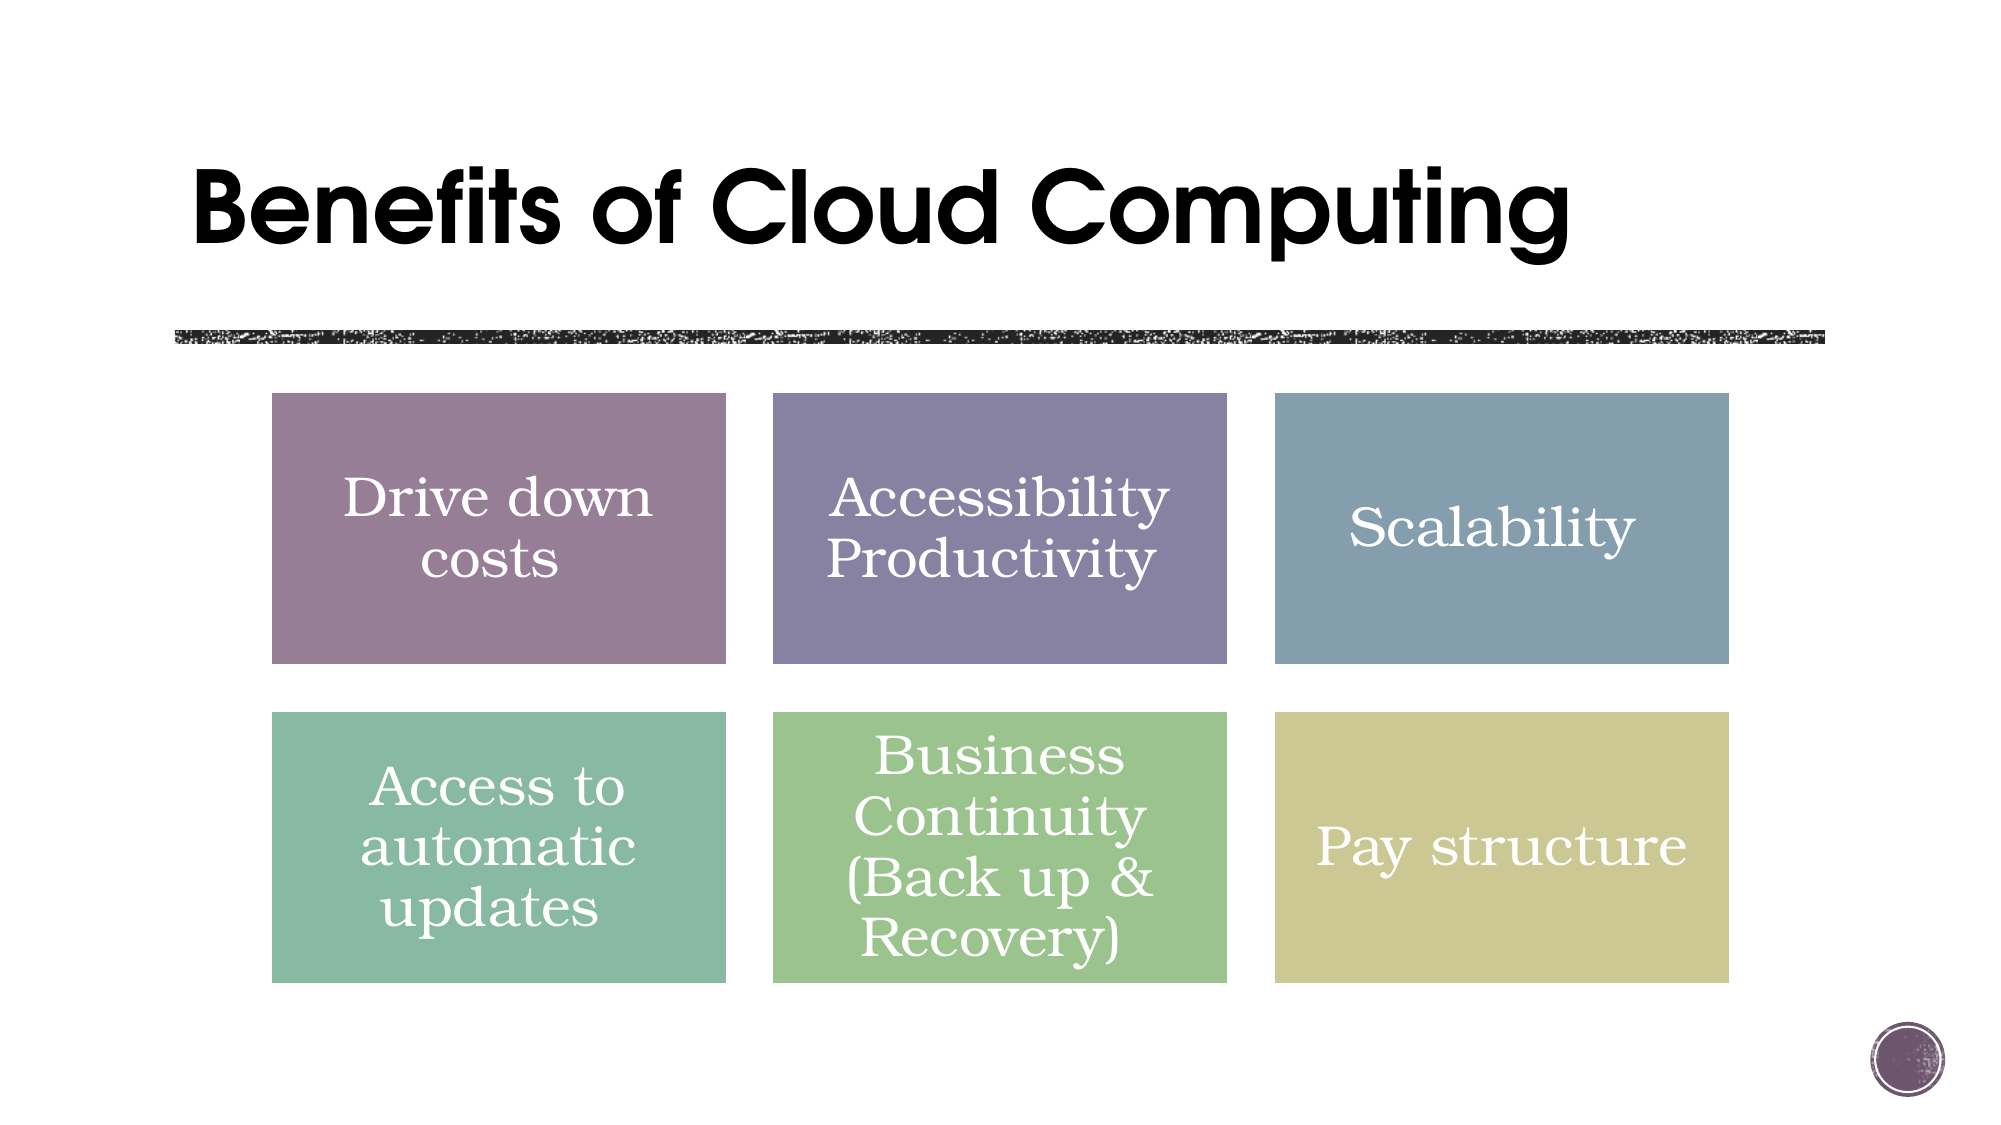

# Benefits of Cloud Computing

Drive down costs
Accessibility Productivity
Scalability
Access to automatic updates
Business Continuity (Back up & Recovery)
Pay structure